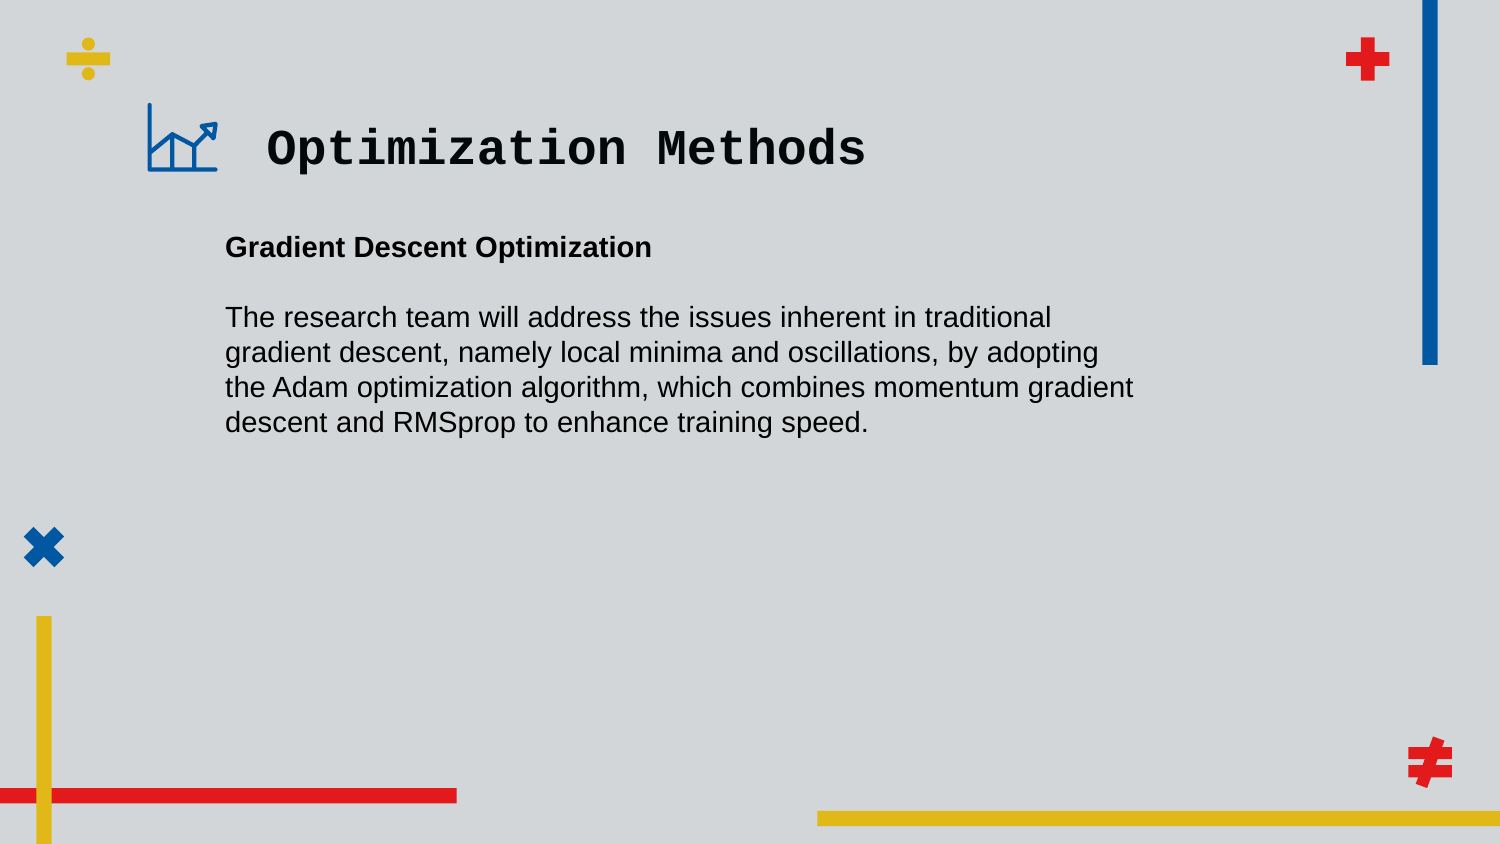

# Optimization Methods

Gradient Descent Optimization

The research team will address the issues inherent in traditional gradient descent, namely local minima and oscillations, by adopting the Adam optimization algorithm, which combines momentum gradient descent and RMSprop to enhance training speed.